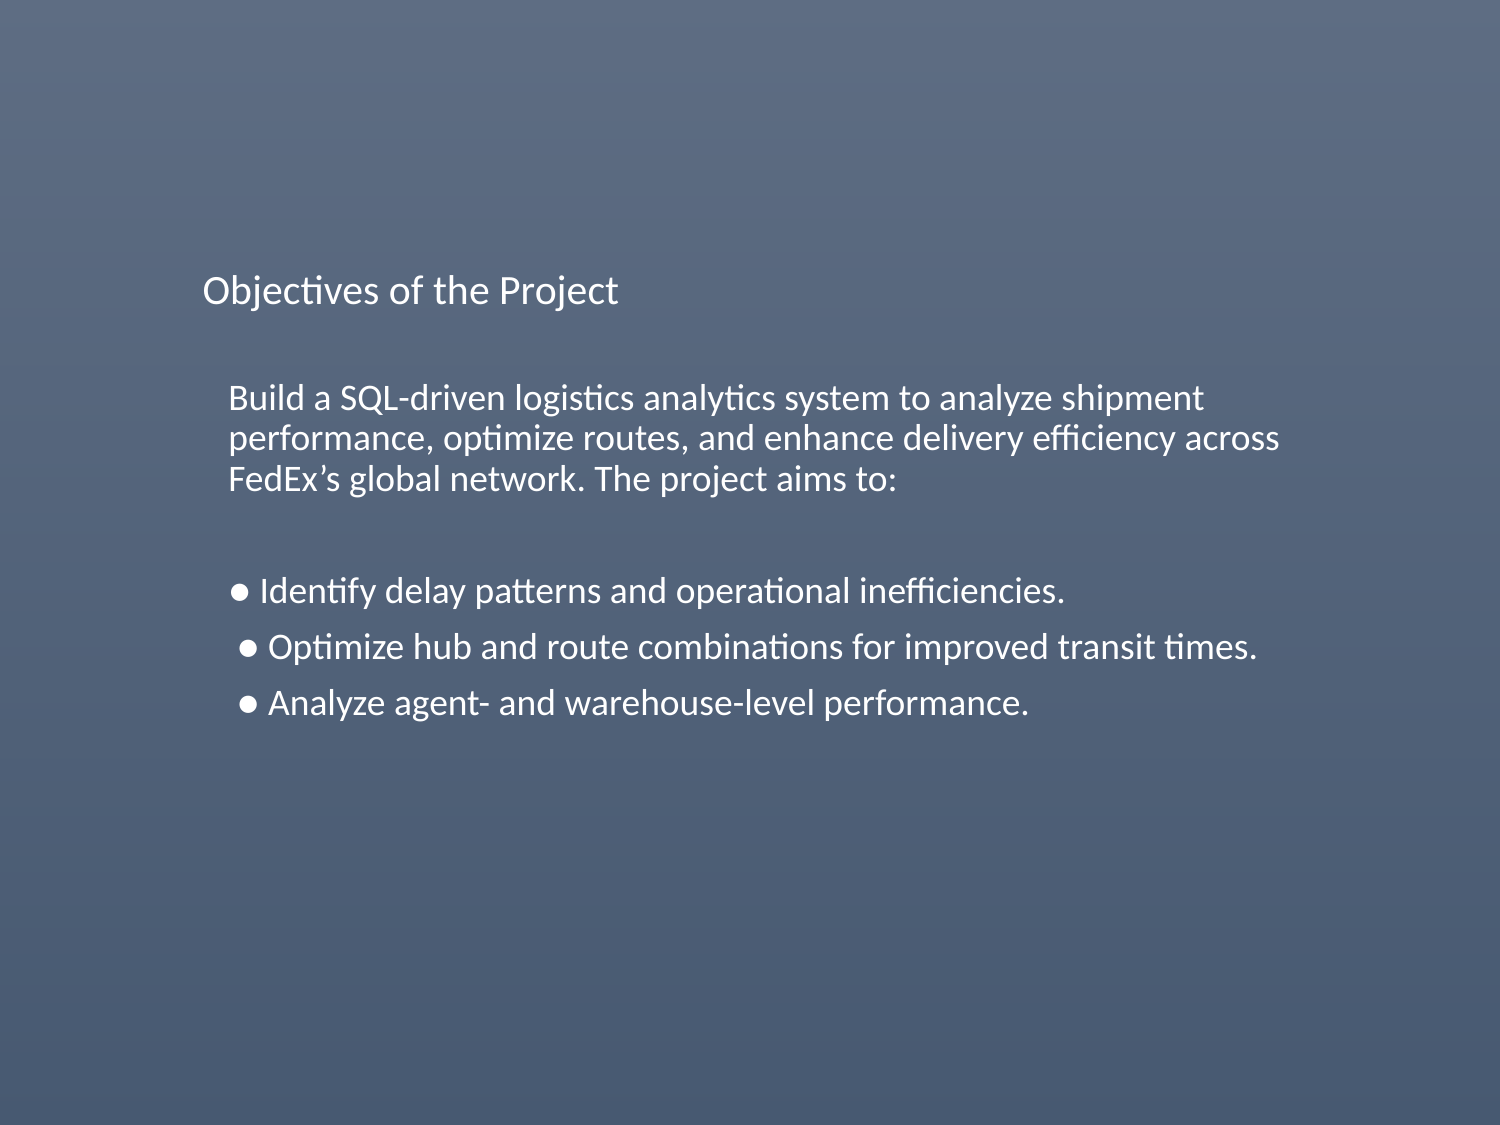

# Objectives of the Project
Build a SQL-driven logistics analytics system to analyze shipment performance, optimize routes, and enhance delivery efficiency across FedEx’s global network. The project aims to:

● Identify delay patterns and operational inefficiencies.
 ● Optimize hub and route combinations for improved transit times.
 ● Analyze agent- and warehouse-level performance.